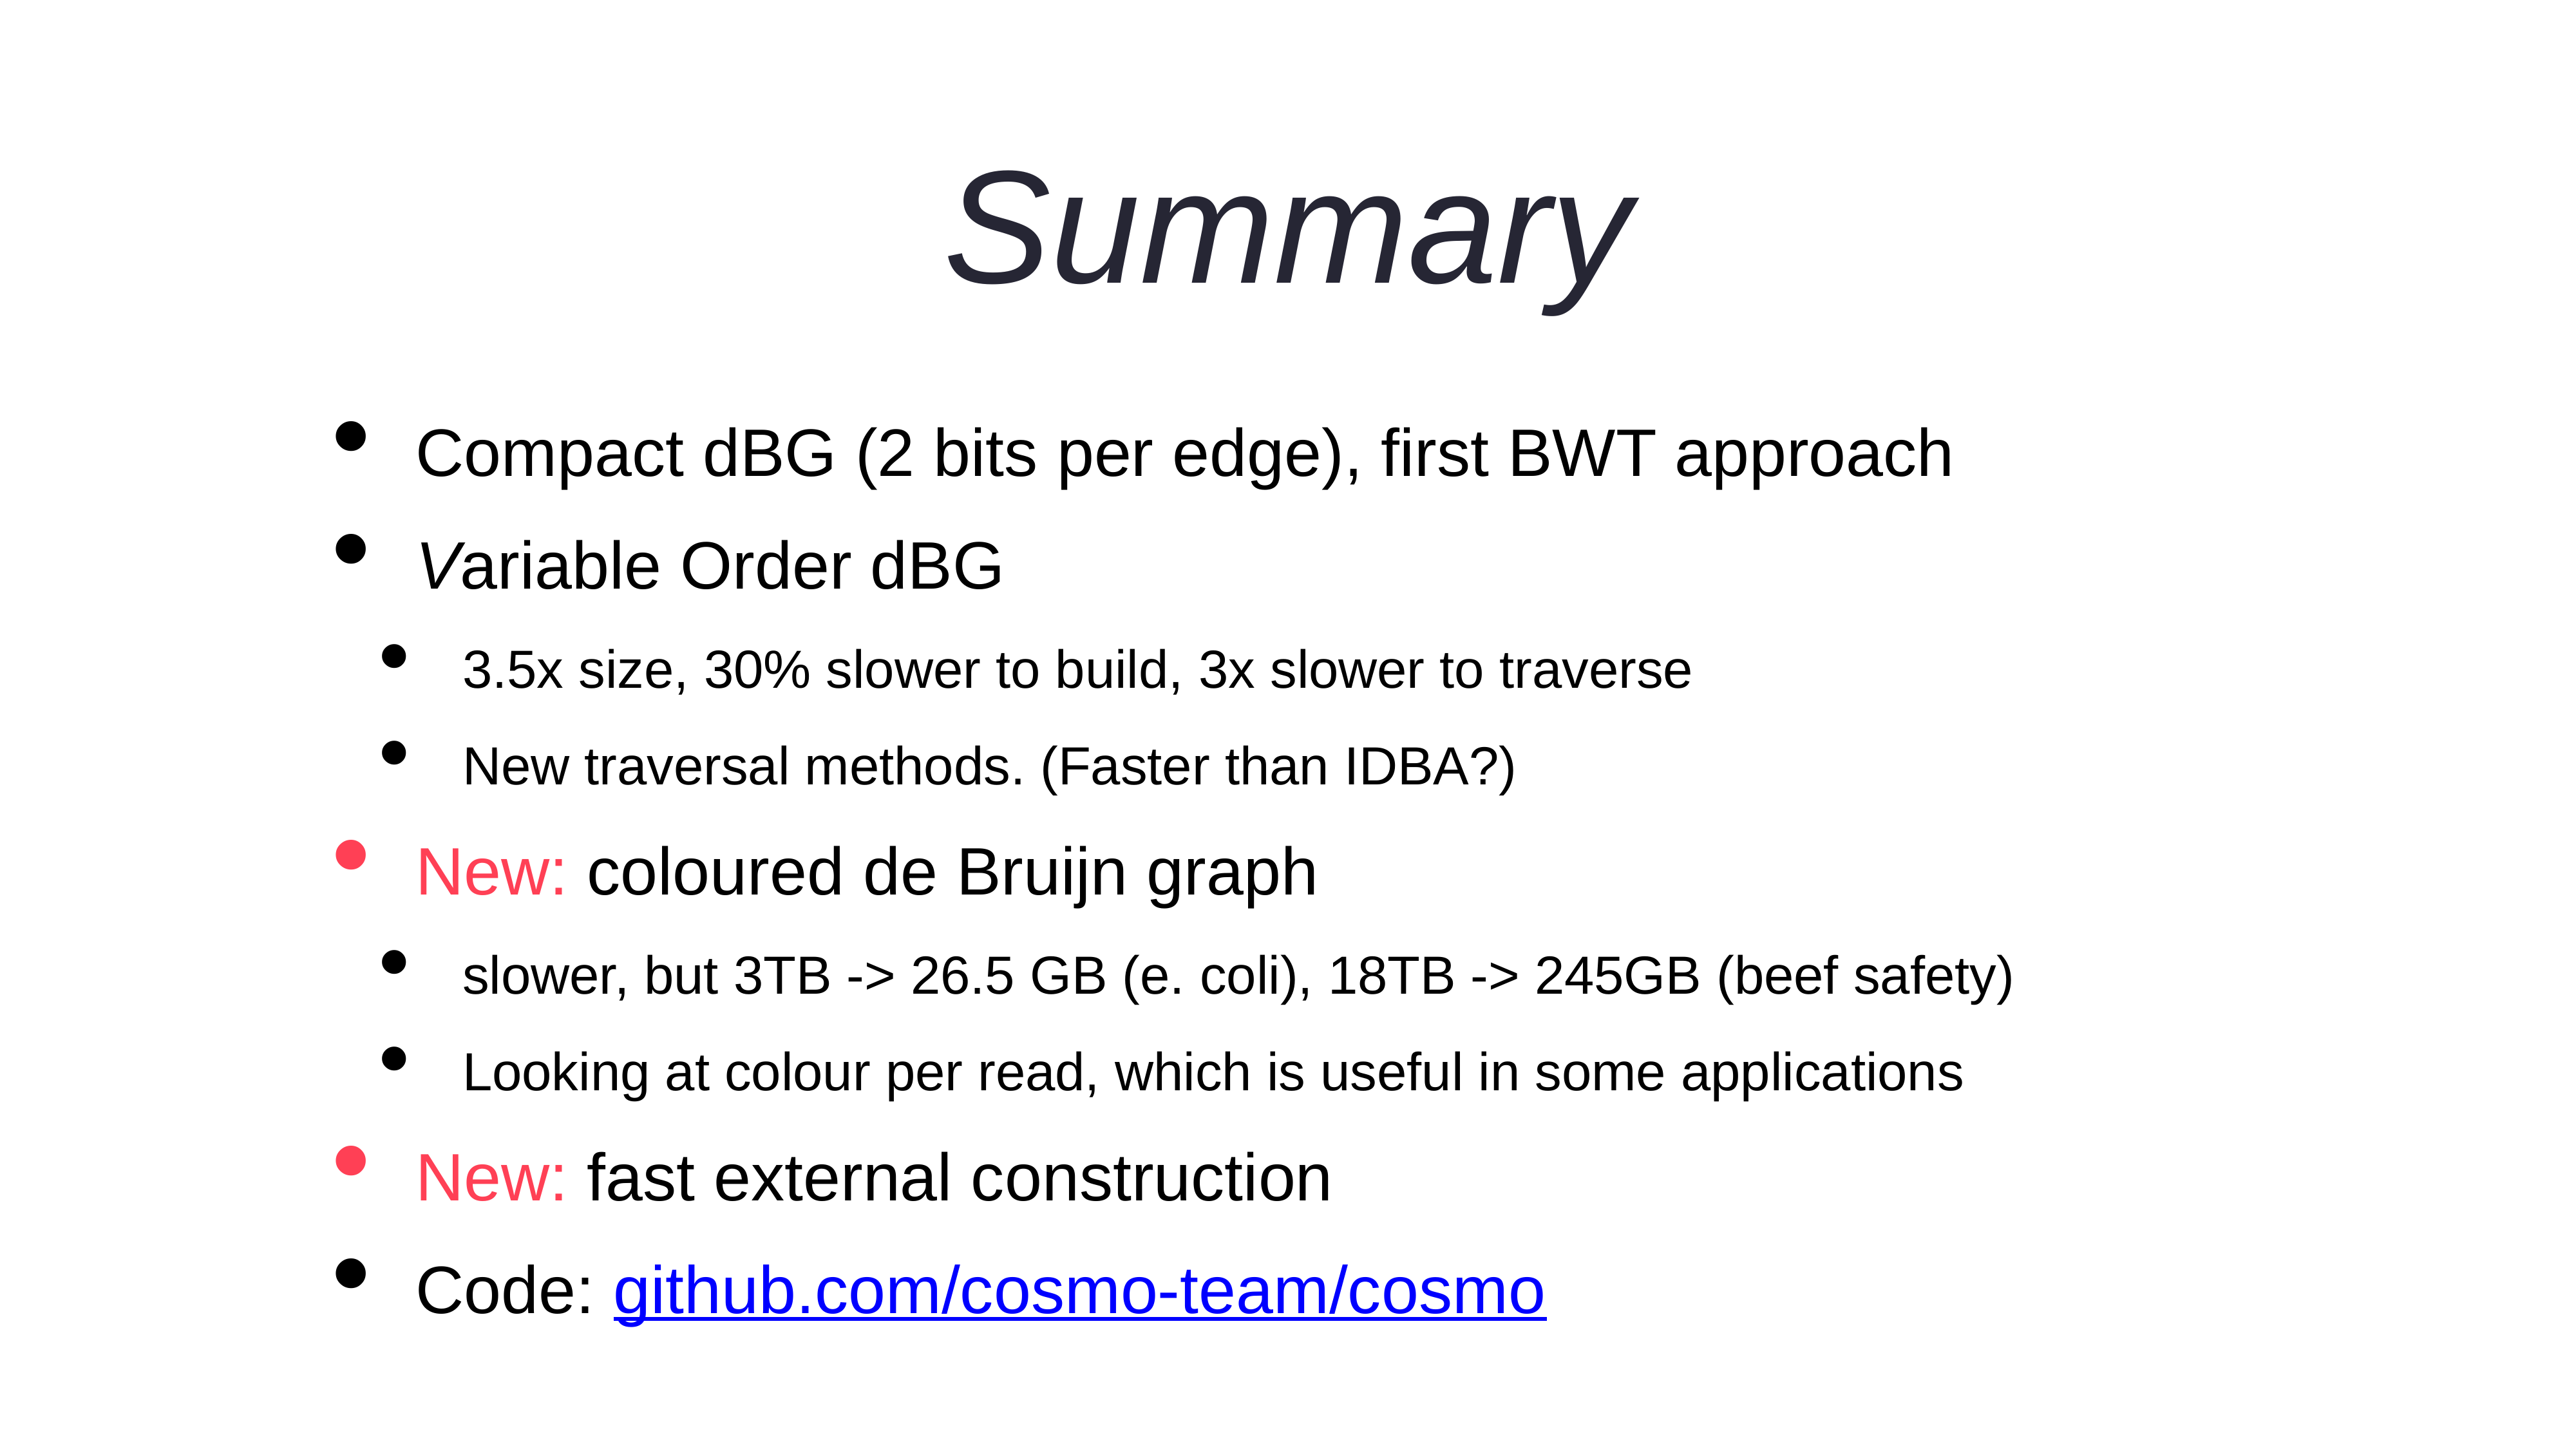

# Summary
Compact dBG (2 bits per edge), first BWT approach
Variable Order dBG
3.5x size, 30% slower to build, 3x slower to traverse
New traversal methods. (Faster than IDBA?)
New: coloured de Bruijn graph
slower, but 3TB -> 26.5 GB (e. coli), 18TB -> 245GB (beef safety)
Looking at colour per read, which is useful in some applications
New: fast external construction
Code: github.com/cosmo-team/cosmo